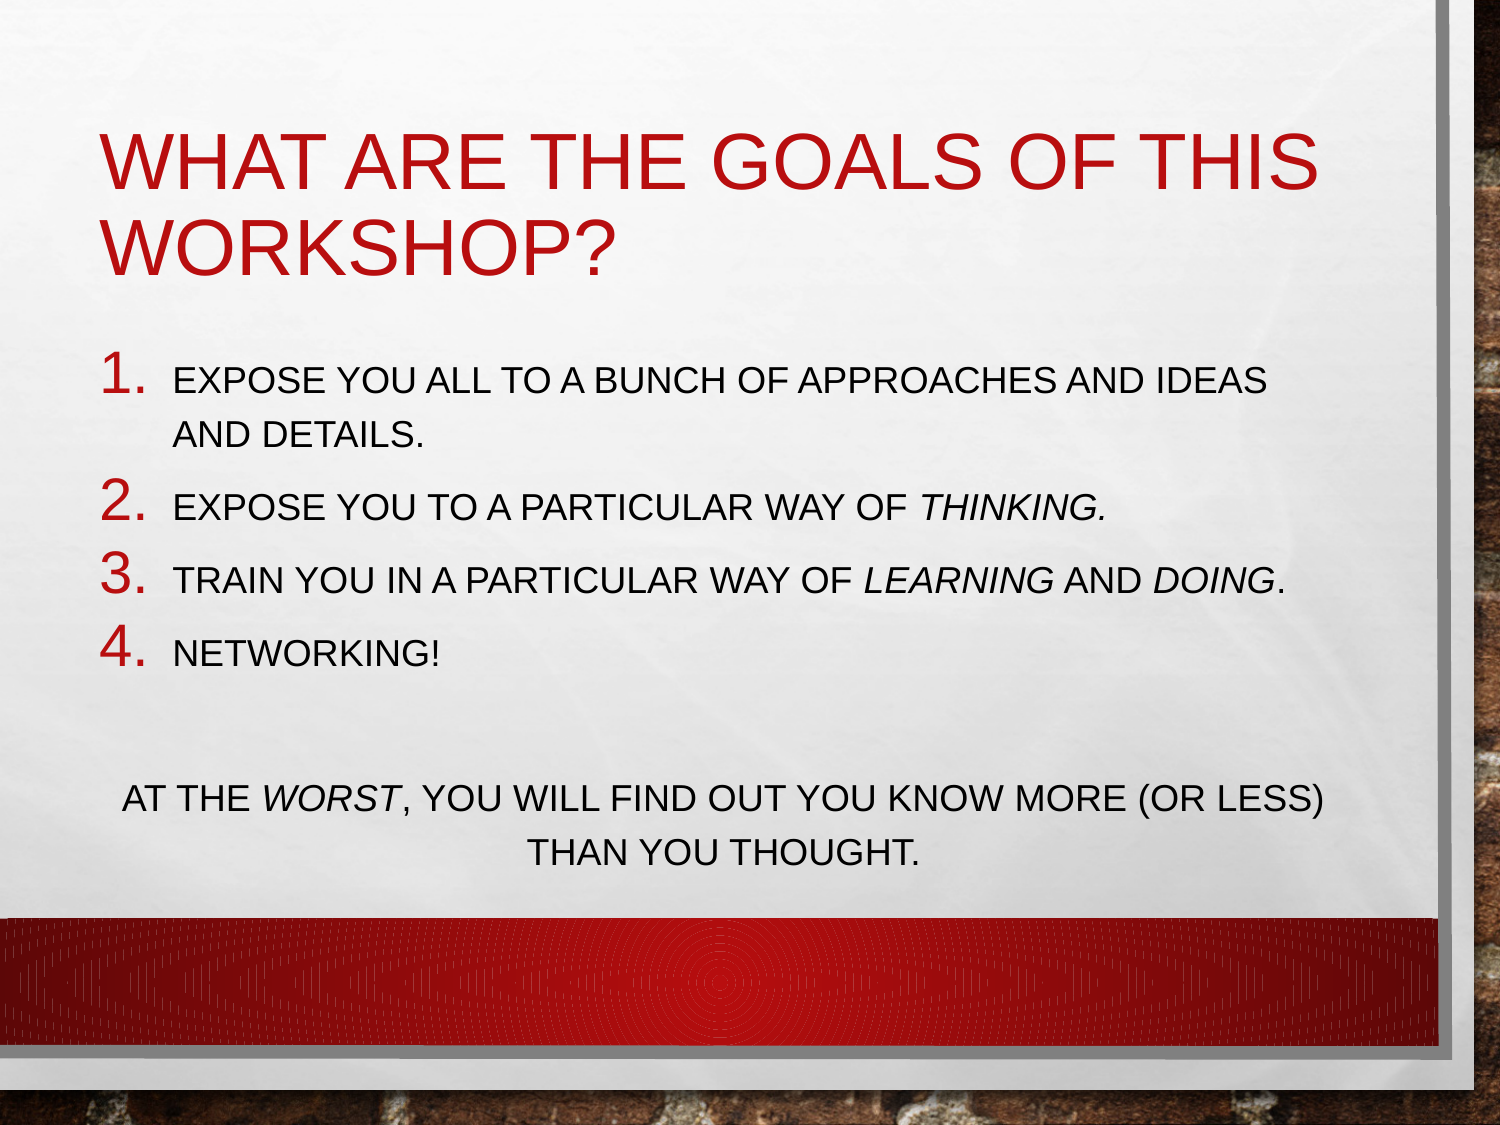

# What are the goals of this workshop?
Expose you all to a bunch of approaches and ideas and details.
Expose you to a particular way of thinking.
Train you in a particular way of learning and doing.
Networking!

At the worst, you will find out you know more (or less) than you thought.